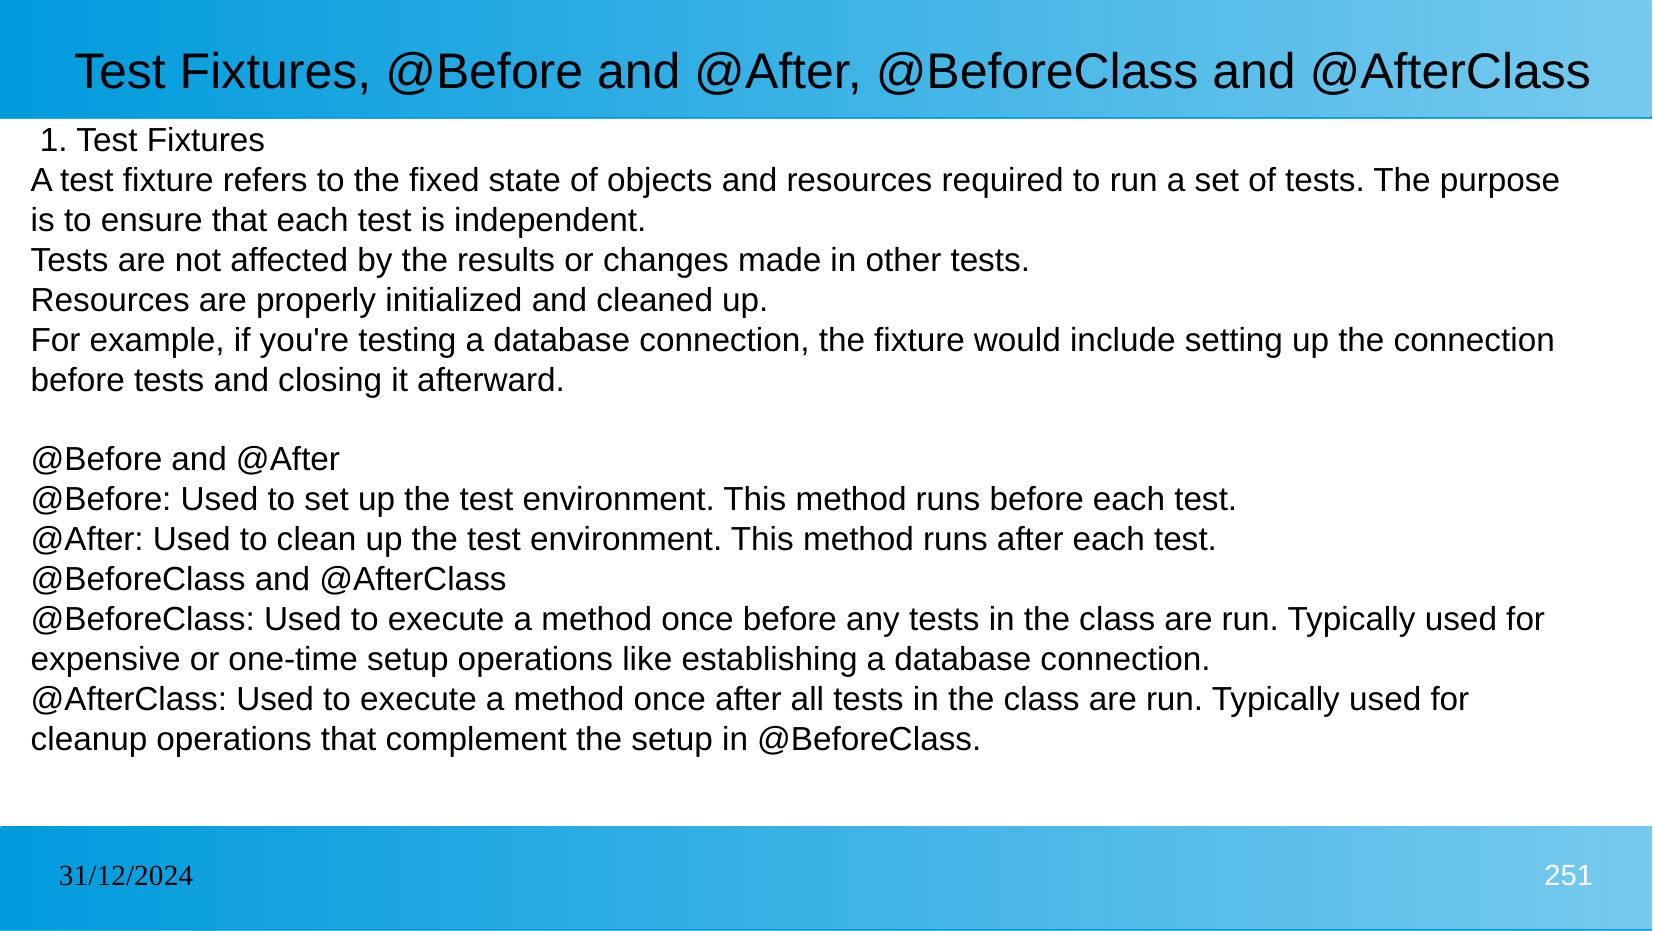

# Test Fixtures, @Before and @After, @BeforeClass and @AfterClass
 1. Test Fixtures
A test fixture refers to the fixed state of objects and resources required to run a set of tests. The purpose is to ensure that each test is independent.
Tests are not affected by the results or changes made in other tests.
Resources are properly initialized and cleaned up.
For example, if you're testing a database connection, the fixture would include setting up the connection before tests and closing it afterward.

@Before and @After
@Before: Used to set up the test environment. This method runs before each test.
@After: Used to clean up the test environment. This method runs after each test.
@BeforeClass and @AfterClass
@BeforeClass: Used to execute a method once before any tests in the class are run. Typically used for expensive or one-time setup operations like establishing a database connection.
@AfterClass: Used to execute a method once after all tests in the class are run. Typically used for cleanup operations that complement the setup in @BeforeClass.

31/12/2024
251